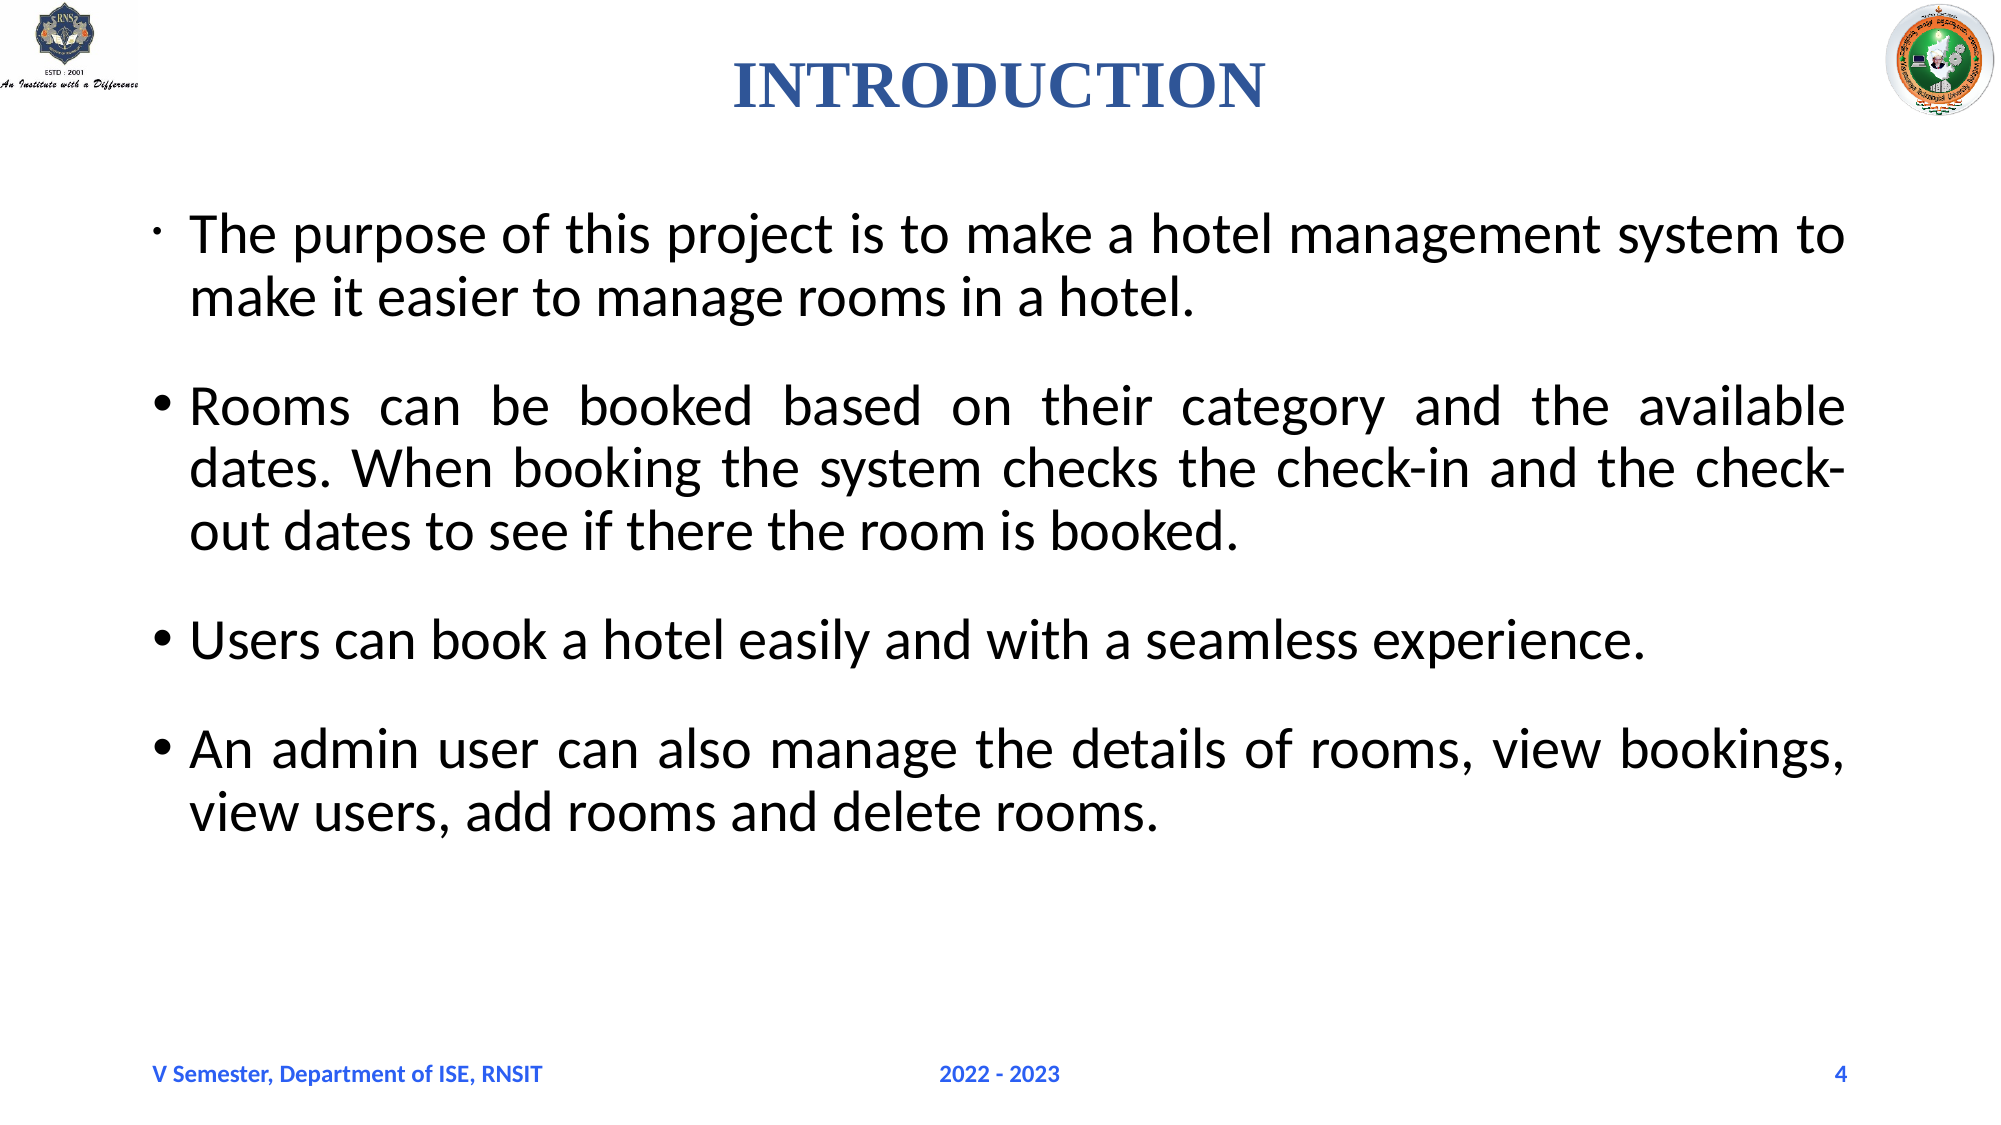

# INTRODUCTION
The purpose of this project is to make a hotel management system to make it easier to manage rooms in a hotel.
Rooms can be booked based on their category and the available dates. When booking the system checks the check-in and the check-out dates to see if there the room is booked.
Users can book a hotel easily and with a seamless experience.
An admin user can also manage the details of rooms, view bookings, view users, add rooms and delete rooms.

V Semester, Department of ISE, RNSIT
2022 - 2023
4